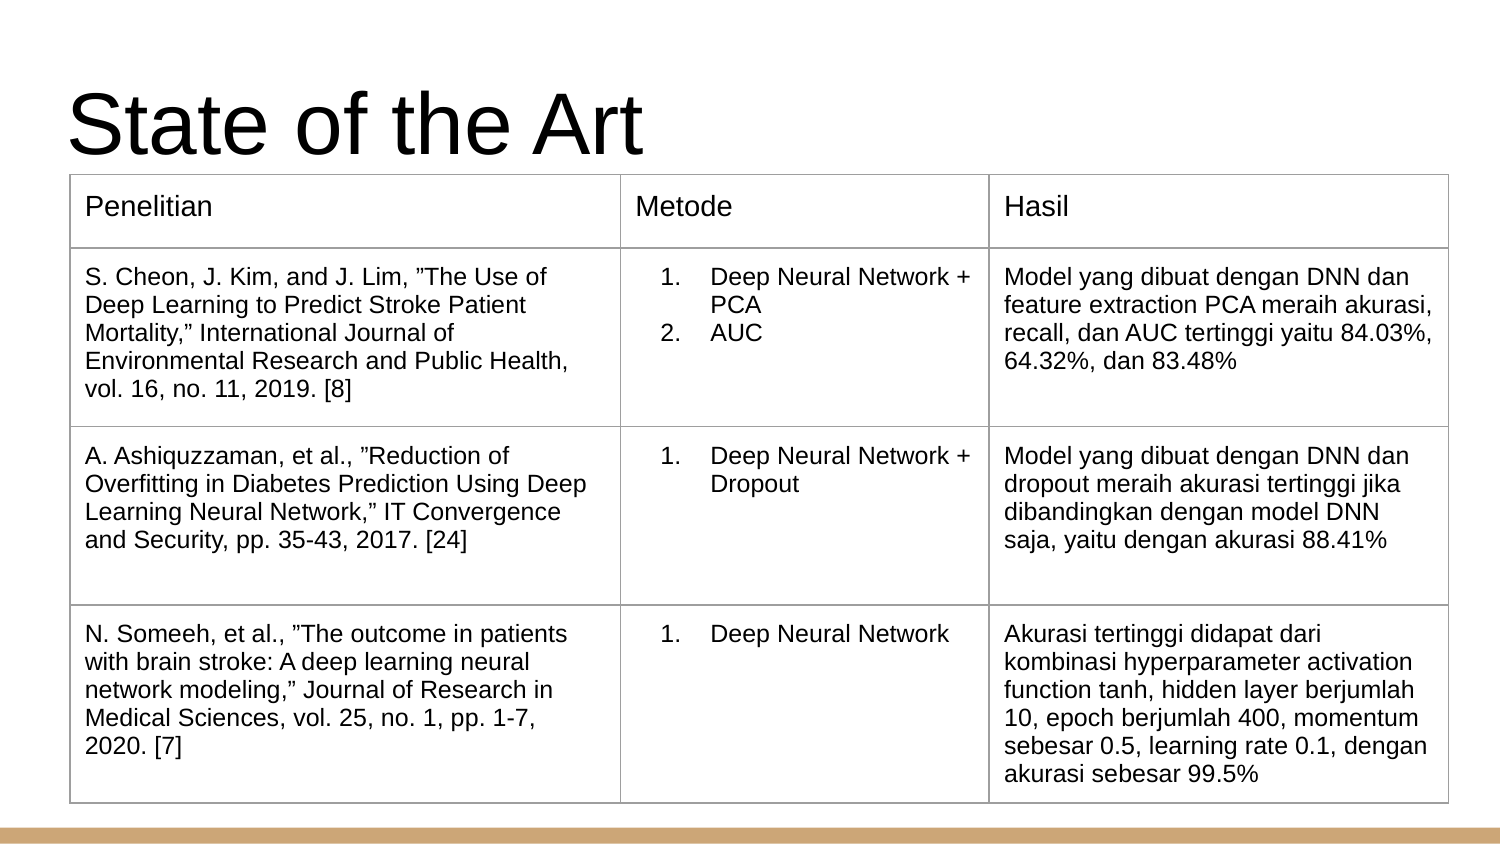

# State of the Art
| Penelitian | Metode | Hasil |
| --- | --- | --- |
| S. Cheon, J. Kim, and J. Lim, ”The Use of Deep Learning to Predict Stroke Patient Mortality,” International Journal of Environmental Research and Public Health, vol. 16, no. 11, 2019. [8] | Deep Neural Network + PCA AUC | Model yang dibuat dengan DNN dan feature extraction PCA meraih akurasi, recall, dan AUC tertinggi yaitu 84.03%, 64.32%, dan 83.48% |
| A. Ashiquzzaman, et al., ”Reduction of Overfitting in Diabetes Prediction Using Deep Learning Neural Network,” IT Convergence and Security, pp. 35-43, 2017. [24] | Deep Neural Network + Dropout | Model yang dibuat dengan DNN dan dropout meraih akurasi tertinggi jika dibandingkan dengan model DNN saja, yaitu dengan akurasi 88.41% |
| N. Someeh, et al., ”The outcome in patients with brain stroke: A deep learning neural network modeling,” Journal of Research in Medical Sciences, vol. 25, no. 1, pp. 1-7, 2020. [7] | Deep Neural Network | Akurasi tertinggi didapat dari kombinasi hyperparameter activation function tanh, hidden layer berjumlah 10, epoch berjumlah 400, momentum sebesar 0.5, learning rate 0.1, dengan akurasi sebesar 99.5% |